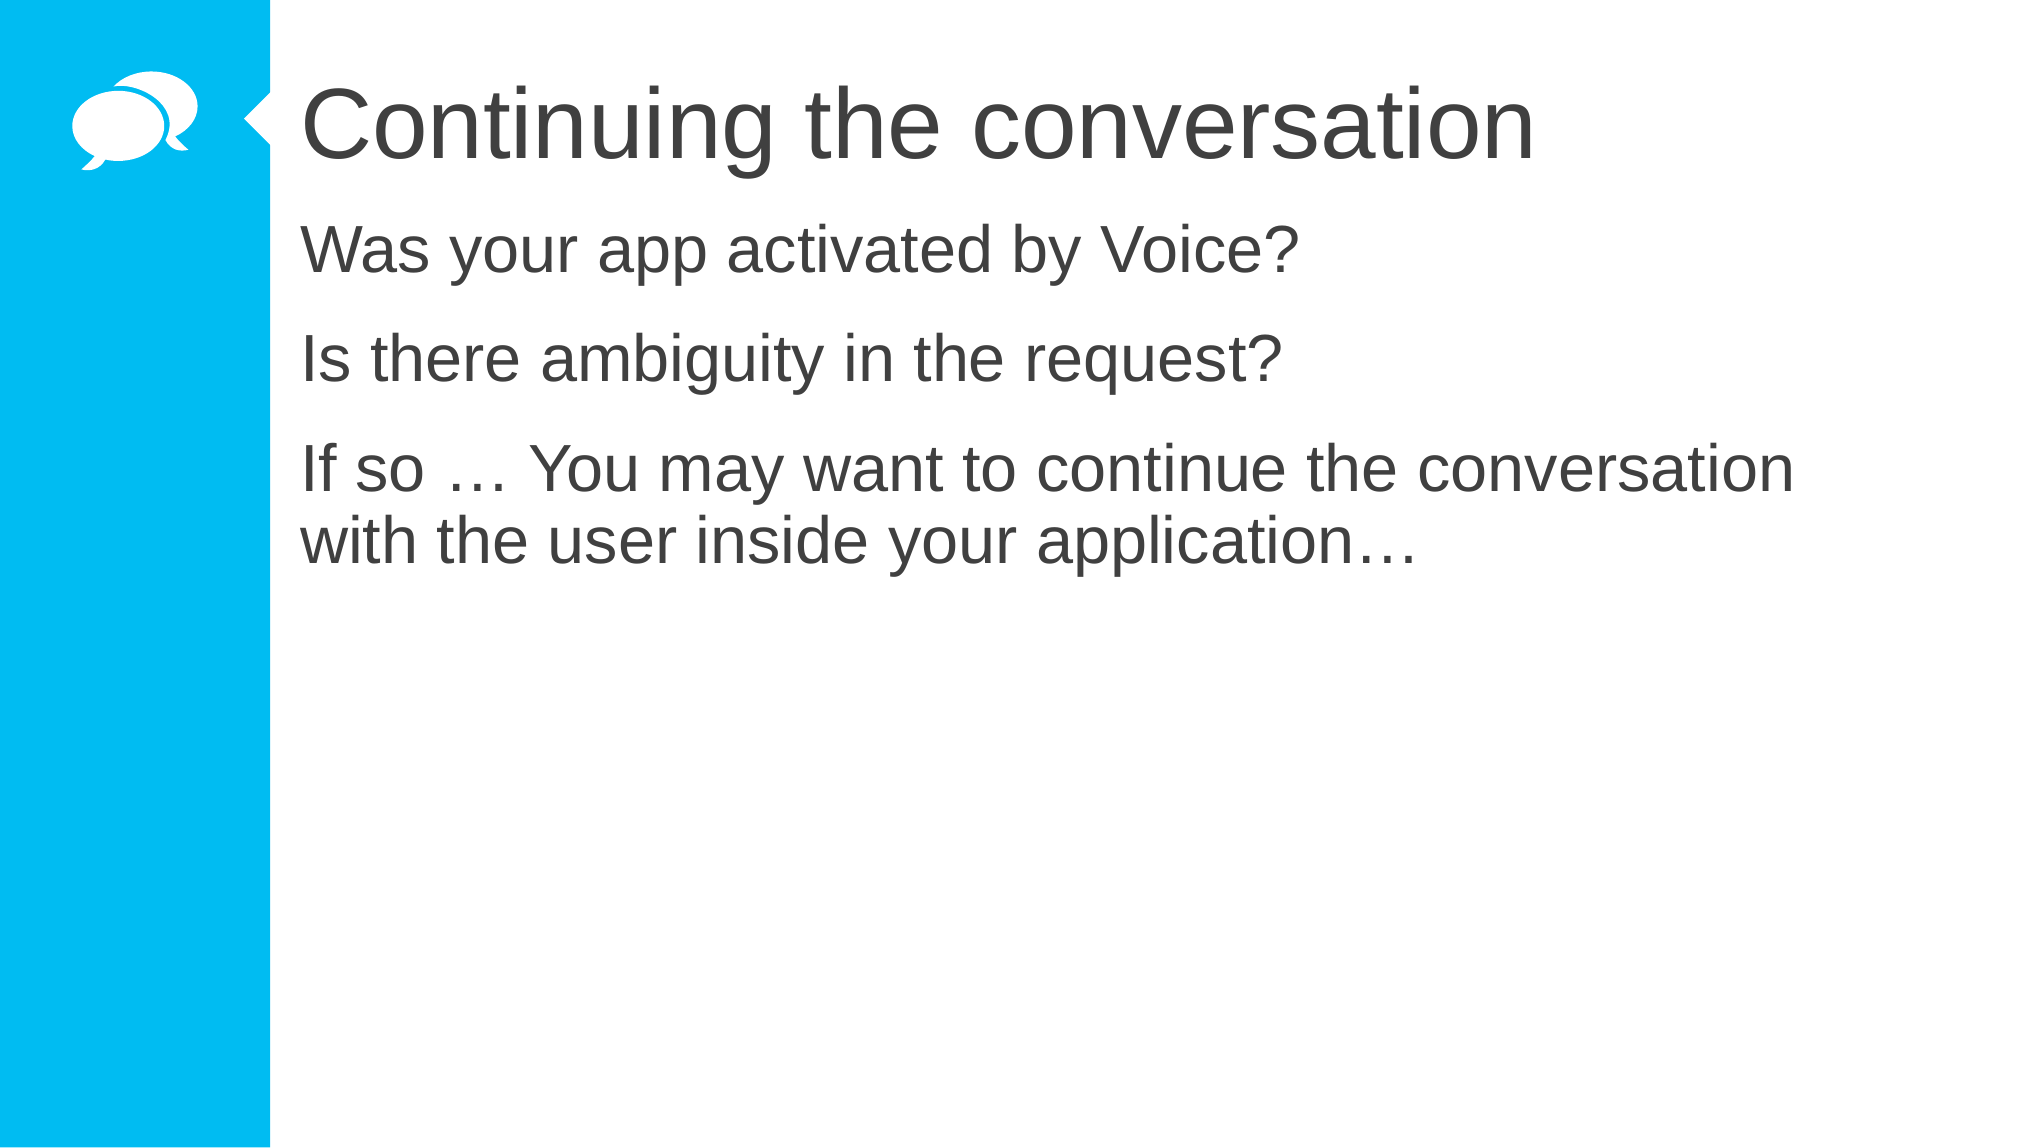

Continuing the conversation
Was your app activated by Voice?
Is there ambiguity in the request?
If so … You may want to continue the conversation with the user inside your application…